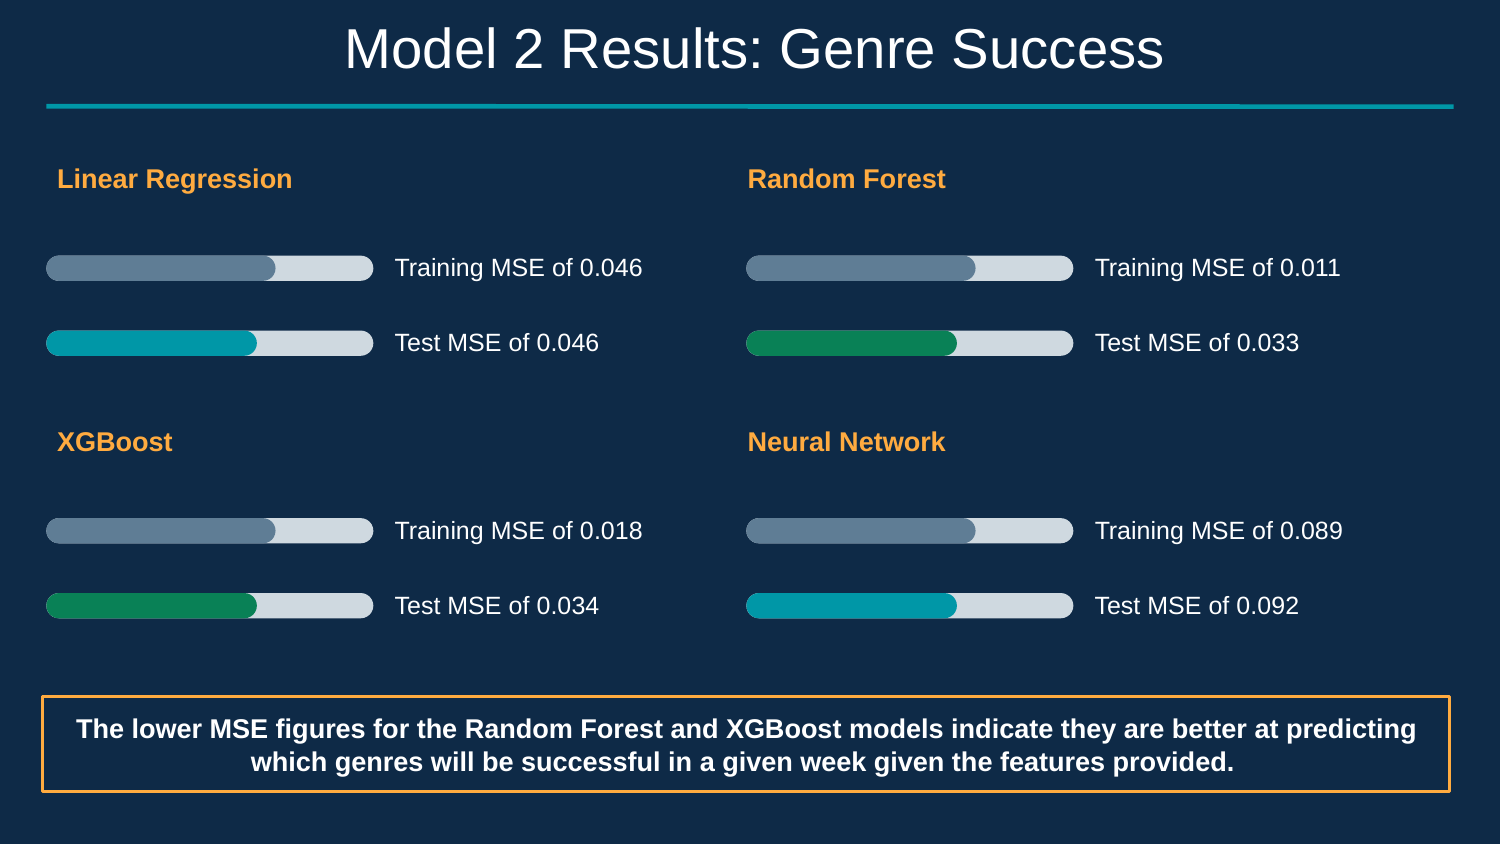

Model 2 Results: Genre Success
Linear Regression
Random Forest
Training MSE of 0.046
Training MSE of 0.011

Test MSE of 0.046
Test MSE of 0.033

XGBoost
Neural Network
Training MSE of 0.018
Training MSE of 0.089

Test MSE of 0.034
Test MSE of 0.092

The lower MSE figures for the Random Forest and XGBoost models indicate they are better at predicting which genres will be successful in a given week given the features provided.